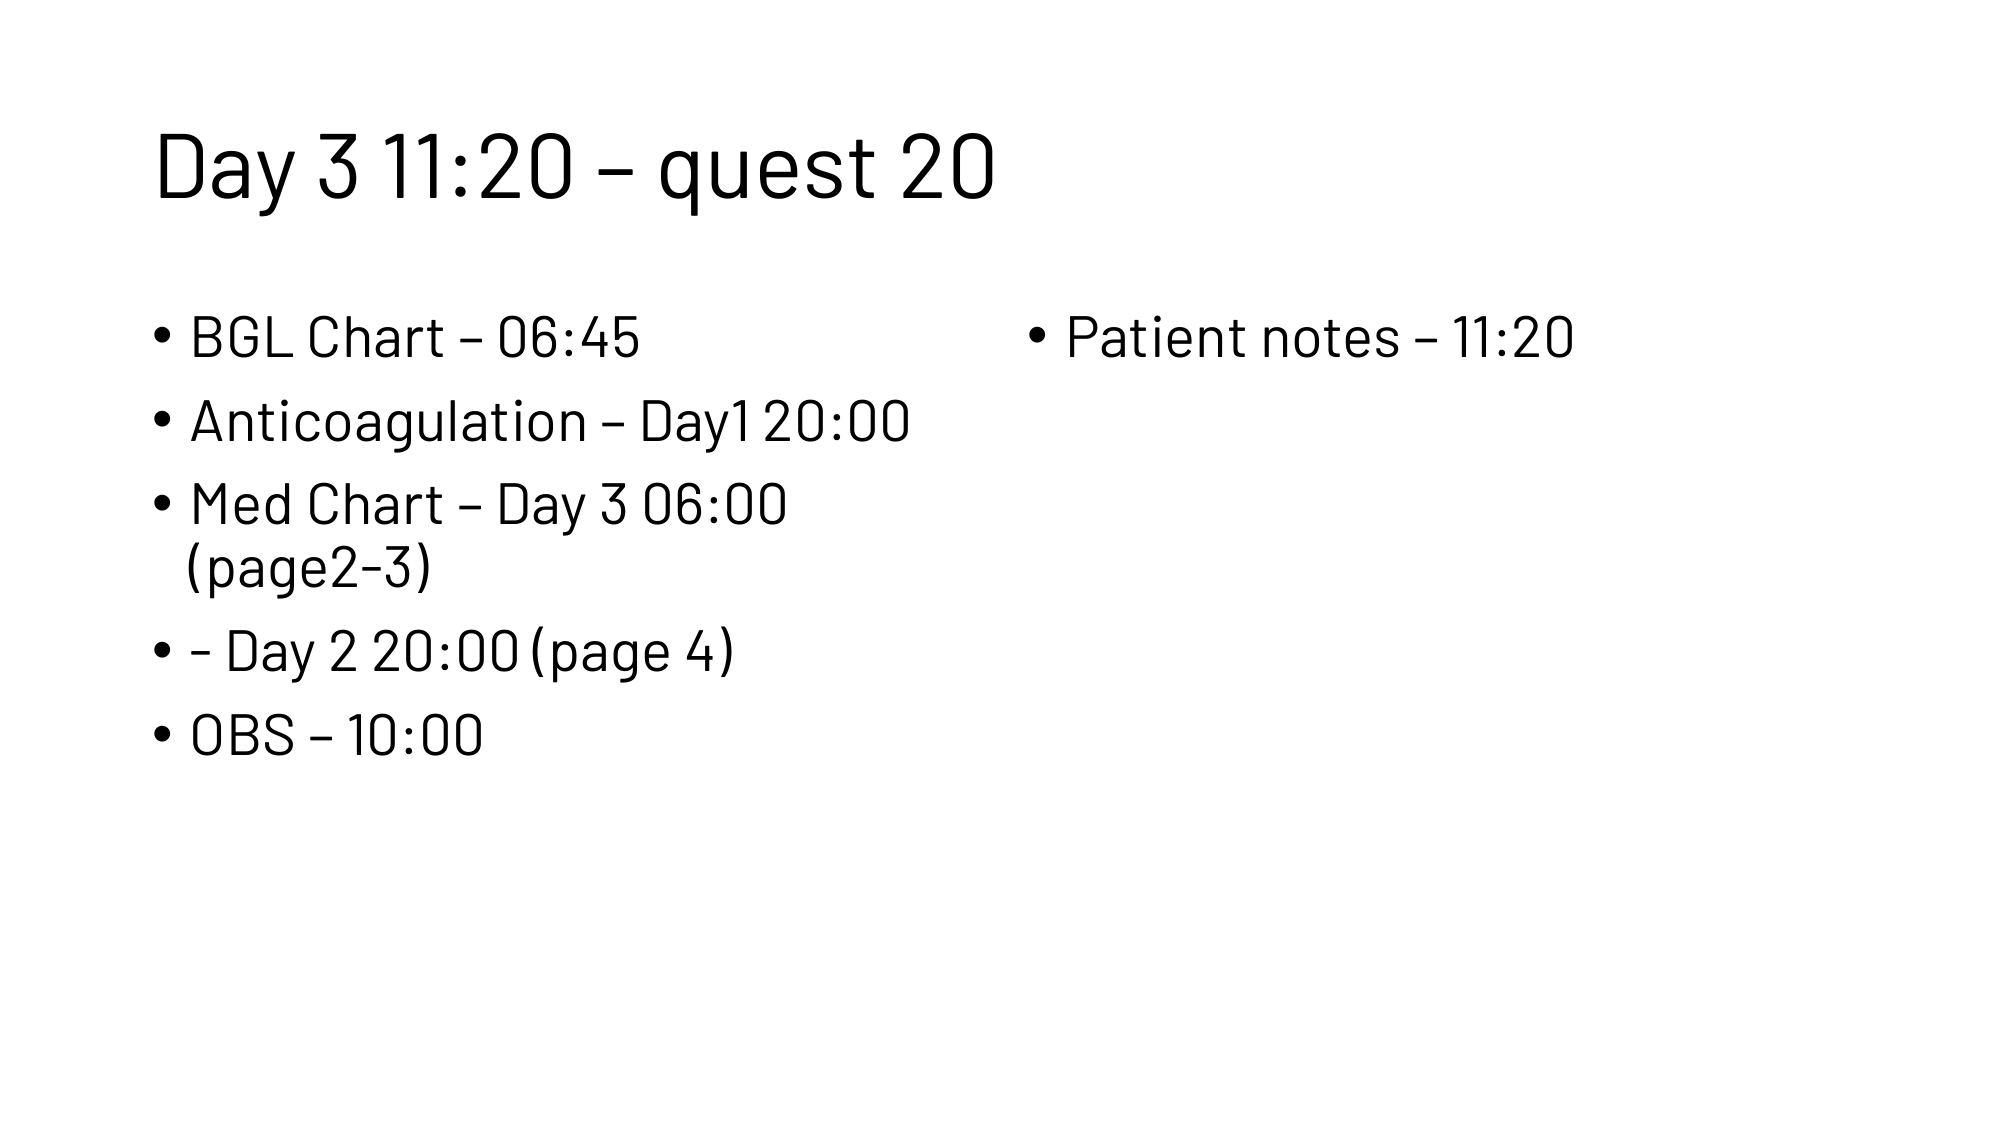

# Day 3 11:20 – quest 20
BGL Chart – 06:45
Anticoagulation – Day1 20:00
Med Chart – Day 3 06:00 (page2-3)
- Day 2 20:00 (page 4)
OBS – 10:00

Patient notes – 11:20